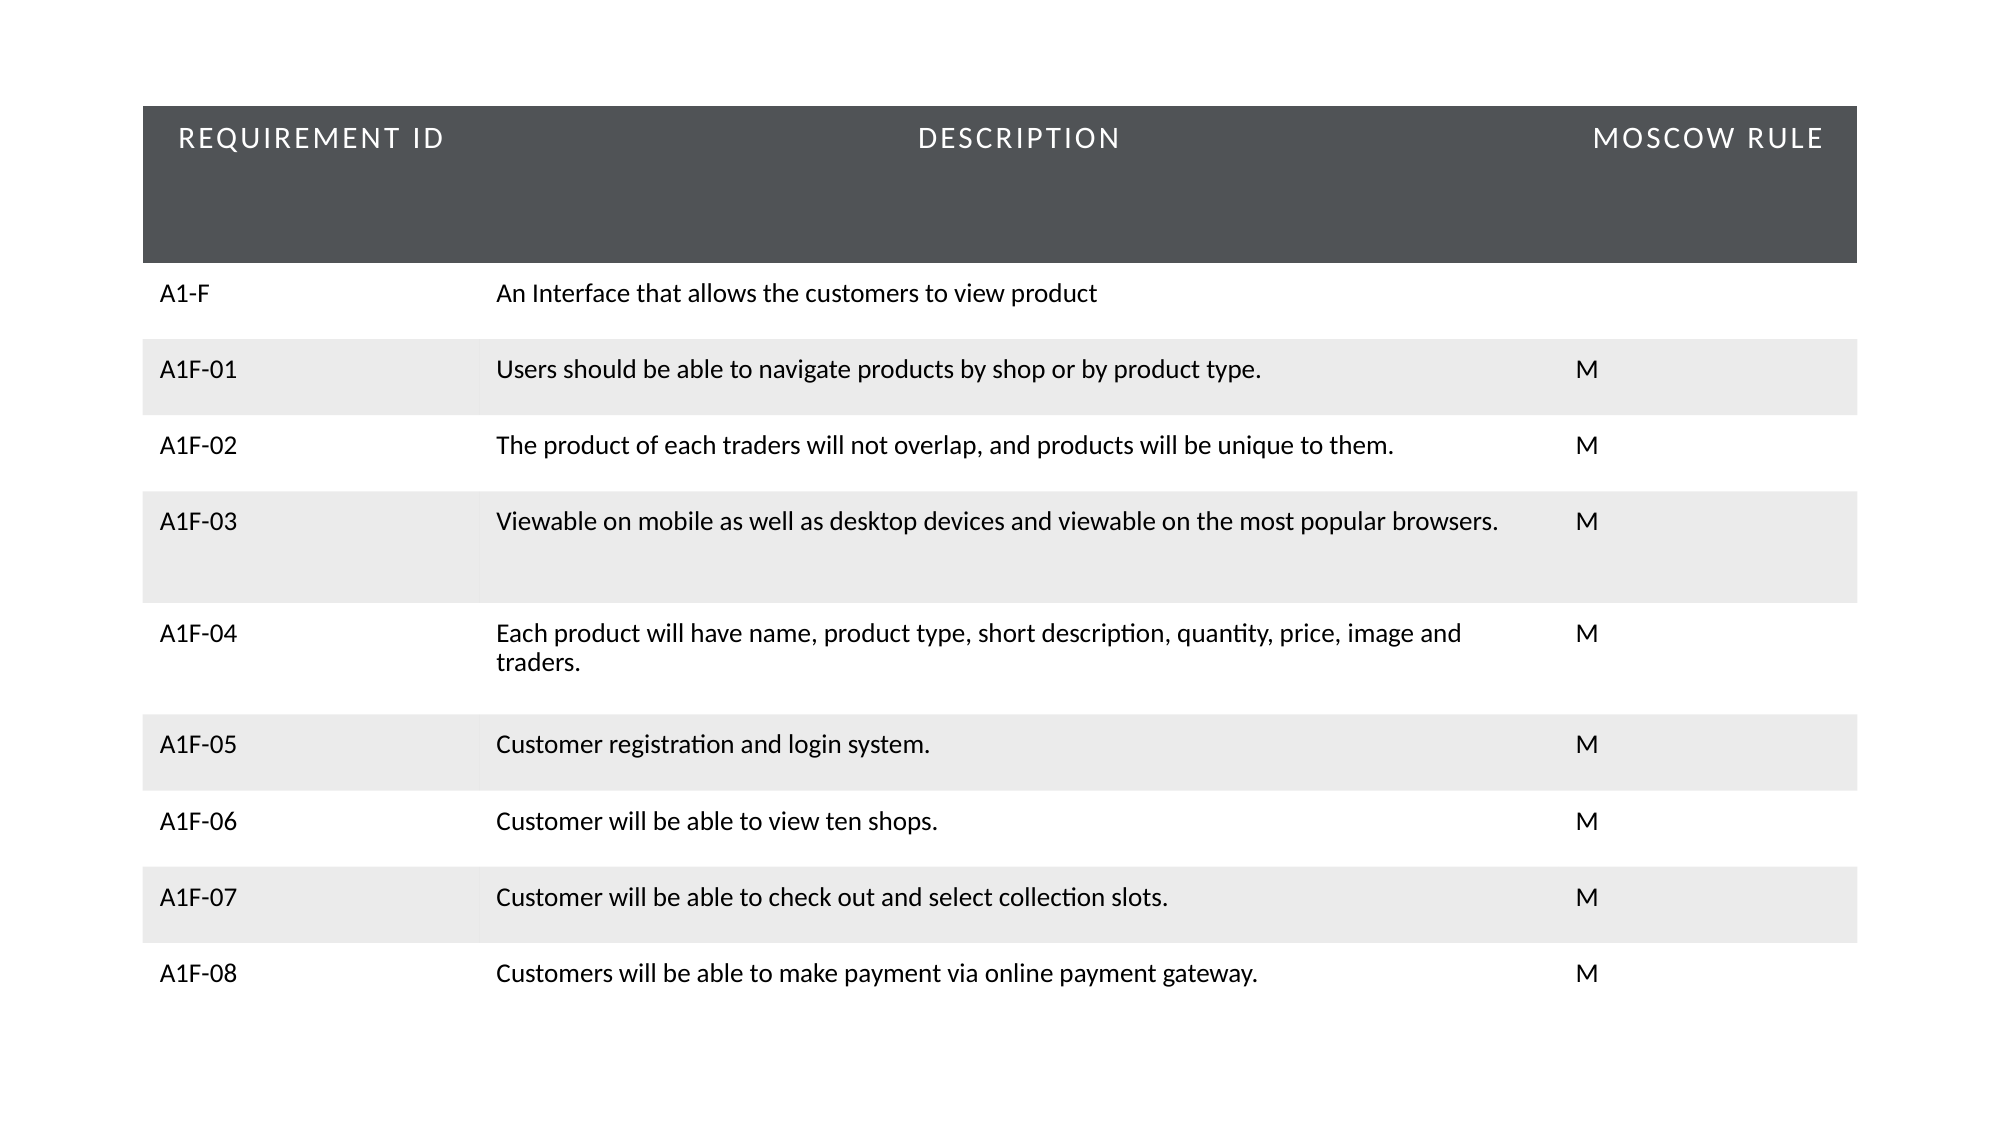

| REQUIREMENT ID | DESCRIPTION | MOSCOW RULE |
| --- | --- | --- |
| A1-F | An Interface that allows the customers to view product |  |
| A1F-01 | Users should be able to navigate products by shop or by product type. | M |
| A1F-02 | The product of each traders will not overlap, and products will be unique to them. | M |
| A1F-03 | Viewable on mobile as well as desktop devices and viewable on the most popular browsers. | M |
| A1F-04 | Each product will have name, product type, short description, quantity, price, image and traders. | M |
| A1F-05 | Customer registration and login system. | M |
| A1F-06 | Customer will be able to view ten shops. | M |
| A1F-07 | Customer will be able to check out and select collection slots. | M |
| A1F-08 | Customers will be able to make payment via online payment gateway. | M |